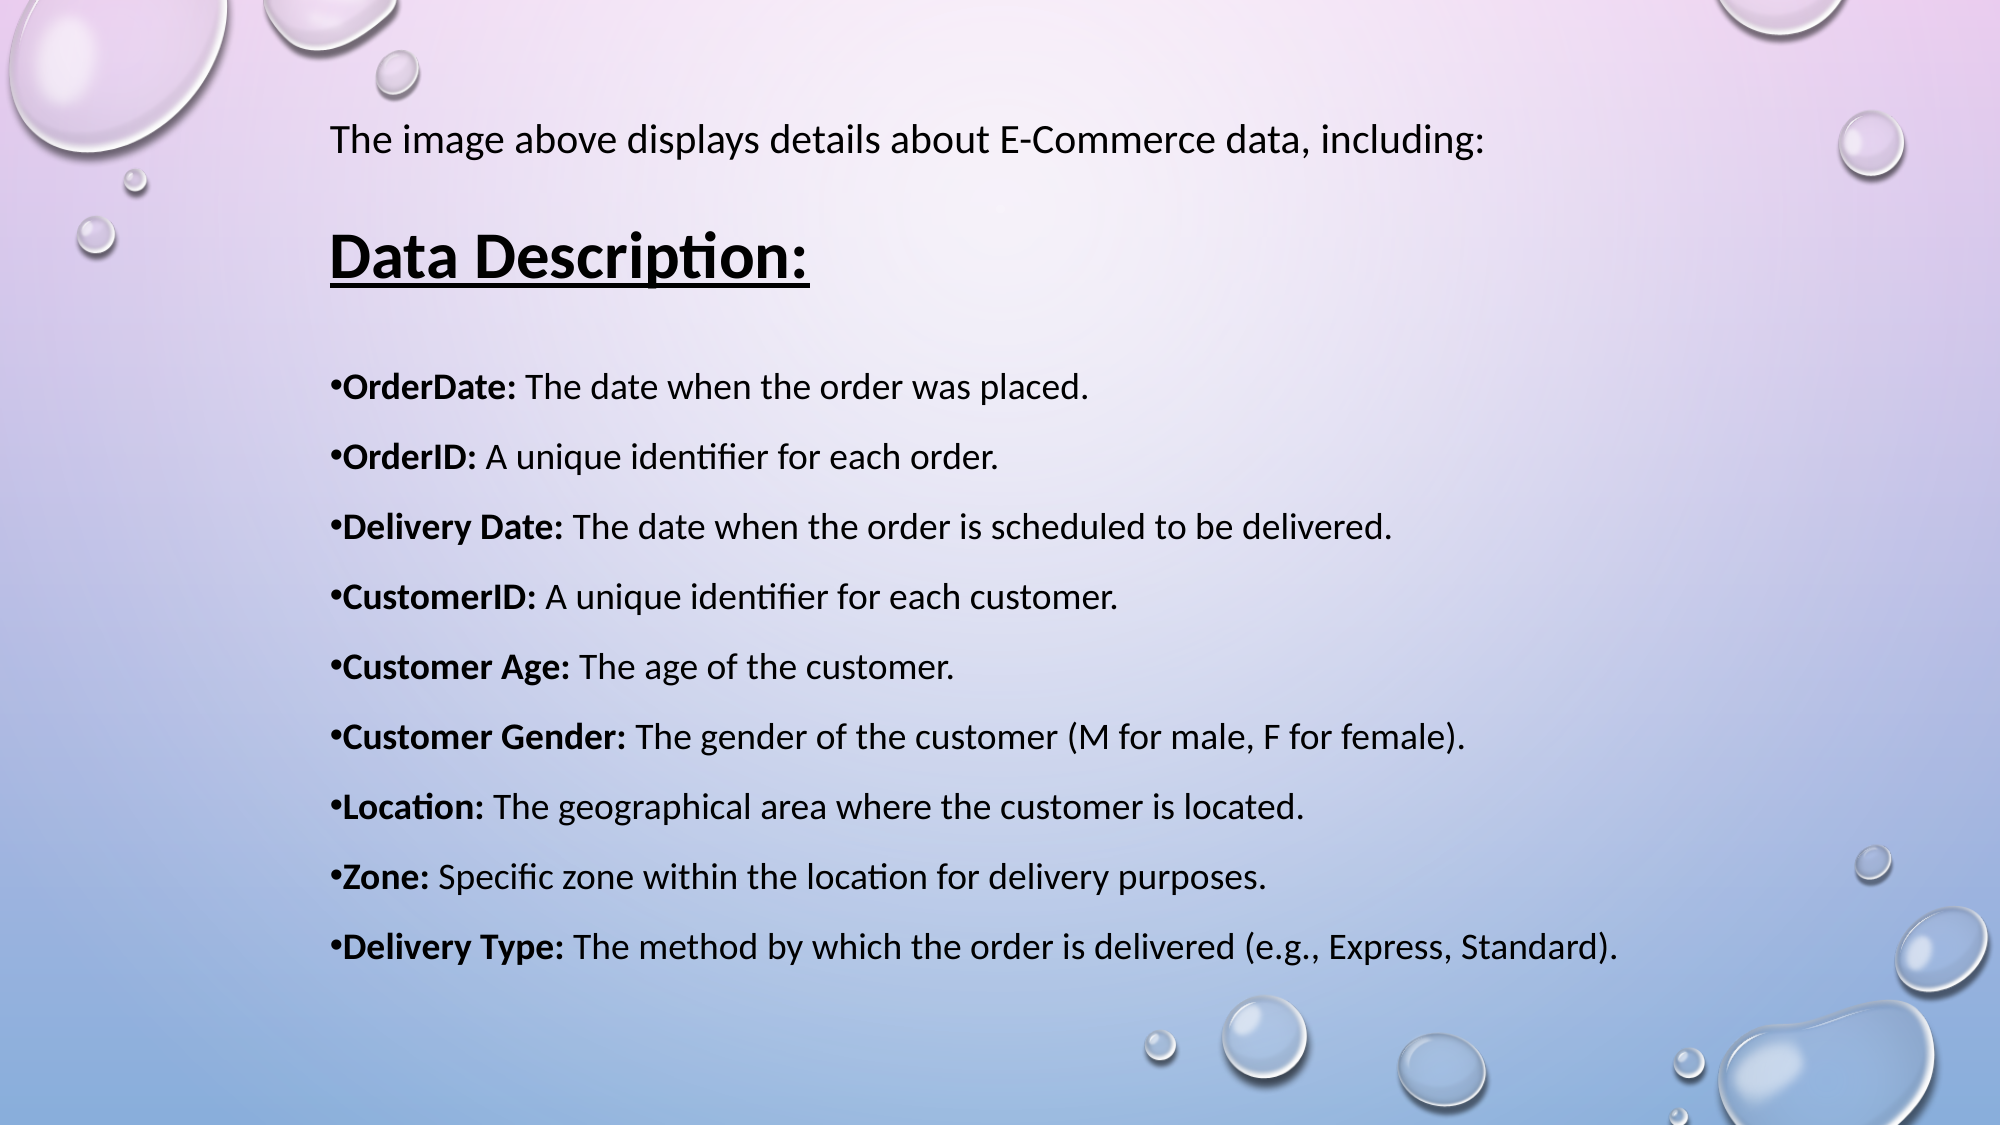

The image above displays details about E-Commerce data, including:

Data Description:

OrderDate: The date when the order was placed.
OrderID: A unique identifier for each order.
Delivery Date: The date when the order is scheduled to be delivered.
CustomerID: A unique identifier for each customer.
Customer Age: The age of the customer.
Customer Gender: The gender of the customer (M for male, F for female).
Location: The geographical area where the customer is located.
Zone: Specific zone within the location for delivery purposes.
Delivery Type: The method by which the order is delivered (e.g., Express, Standard).